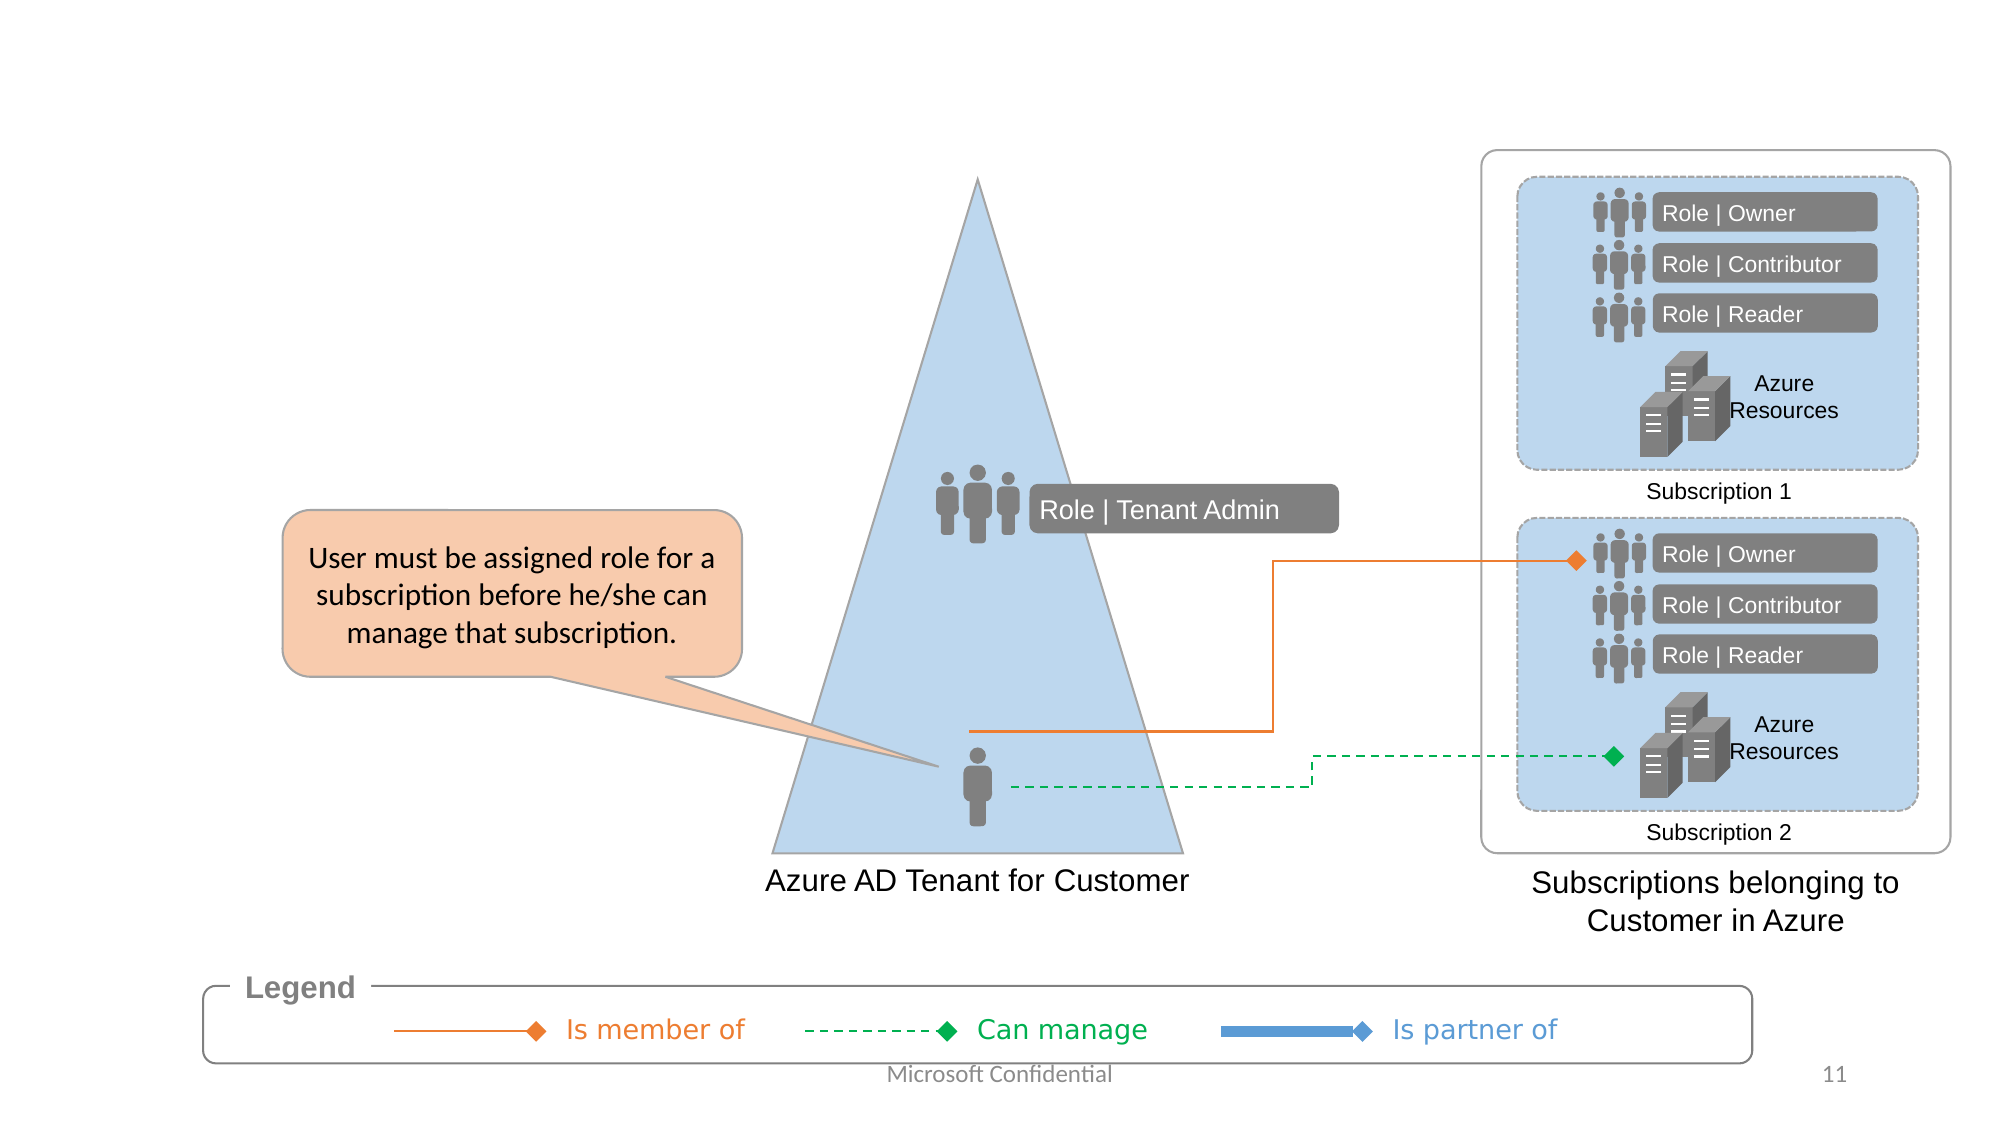

Role | Owner

Role | Contributor

Role | Reader

Azure
Resources
Subscription 1

Role | Tenant Admin
User must be assigned role for a subscription before he/she can manage that subscription.

Role | Owner

Role | Contributor

Role | Reader

Azure
Resources
Subscription 2

Azure AD Tenant for Customer
Subscriptions belonging to Customer in Azure
Legend

Can manage
Is partner of
Is member of
Microsoft Confidential
11